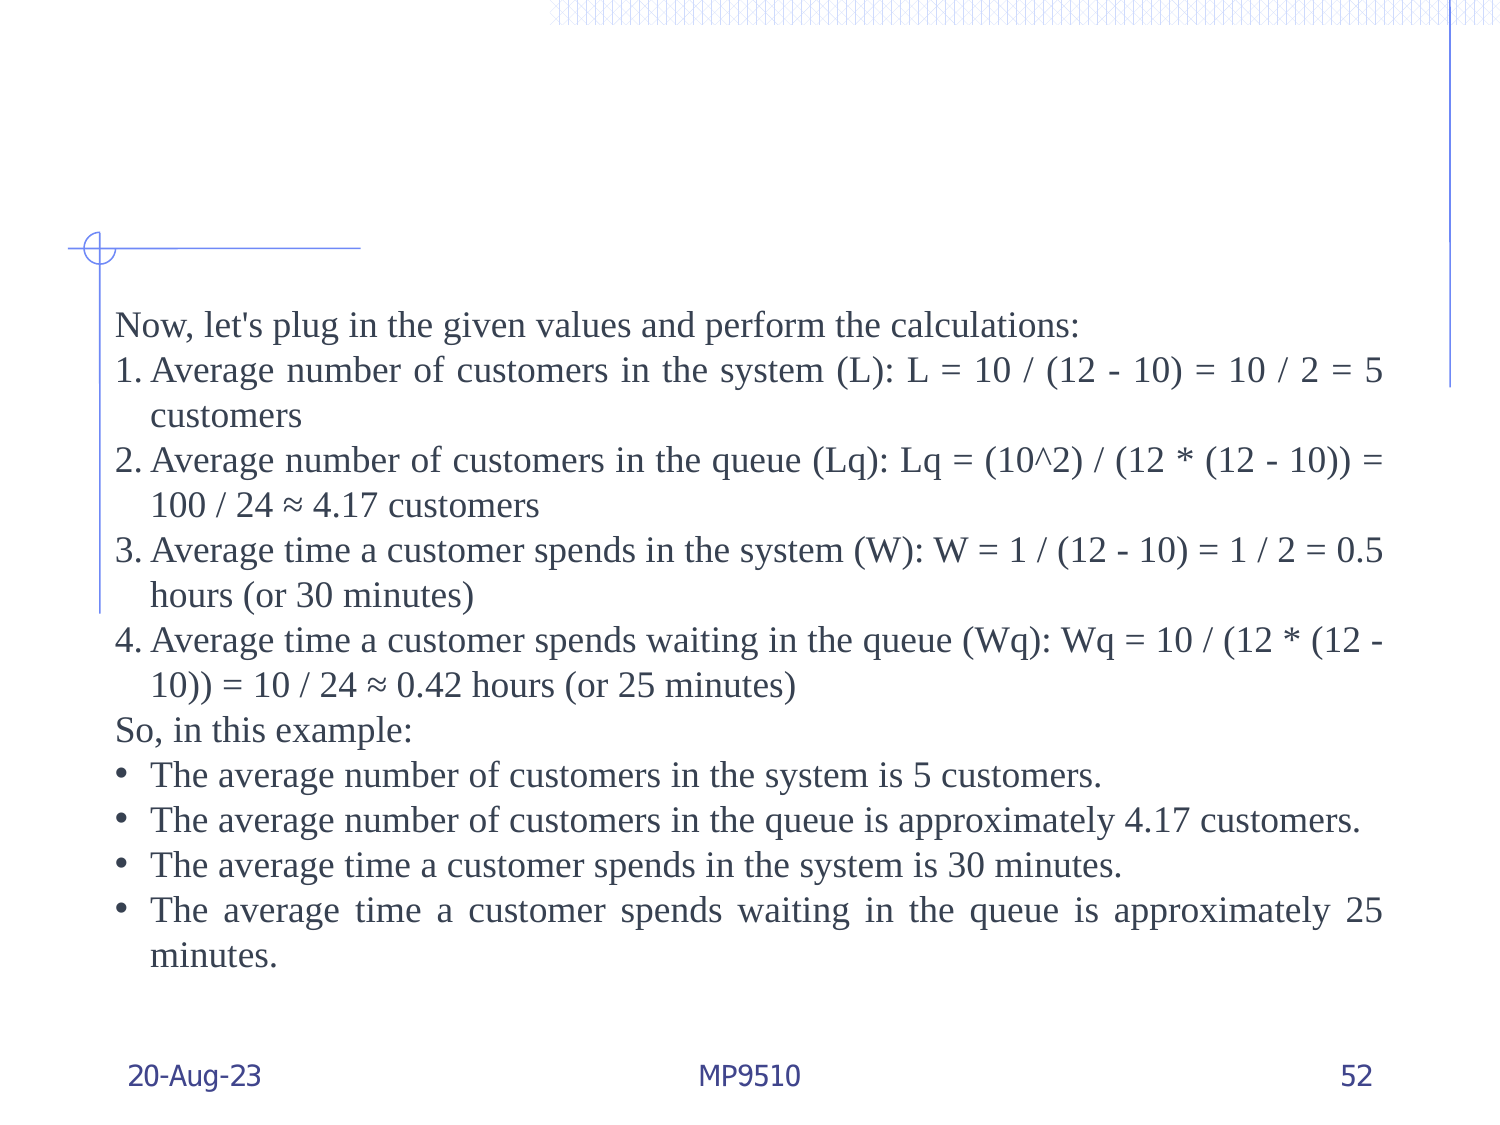

Now, let's plug in the given values and perform the calculations:
Average number of customers in the system (L): L = 10 / (12 - 10) = 10 / 2 = 5 customers
Average number of customers in the queue (Lq): Lq = (10^2) / (12 * (12 - 10)) = 100 / 24 ≈ 4.17 customers
Average time a customer spends in the system (W): W = 1 / (12 - 10) = 1 / 2 = 0.5 hours (or 30 minutes)
Average time a customer spends waiting in the queue (Wq): Wq = 10 / (12 * (12 - 10)) = 10 / 24 ≈ 0.42 hours (or 25 minutes)
So, in this example:
The average number of customers in the system is 5 customers.
The average number of customers in the queue is approximately 4.17 customers.
The average time a customer spends in the system is 30 minutes.
The average time a customer spends waiting in the queue is approximately 25 minutes.
20-Aug-23
MP9510
52